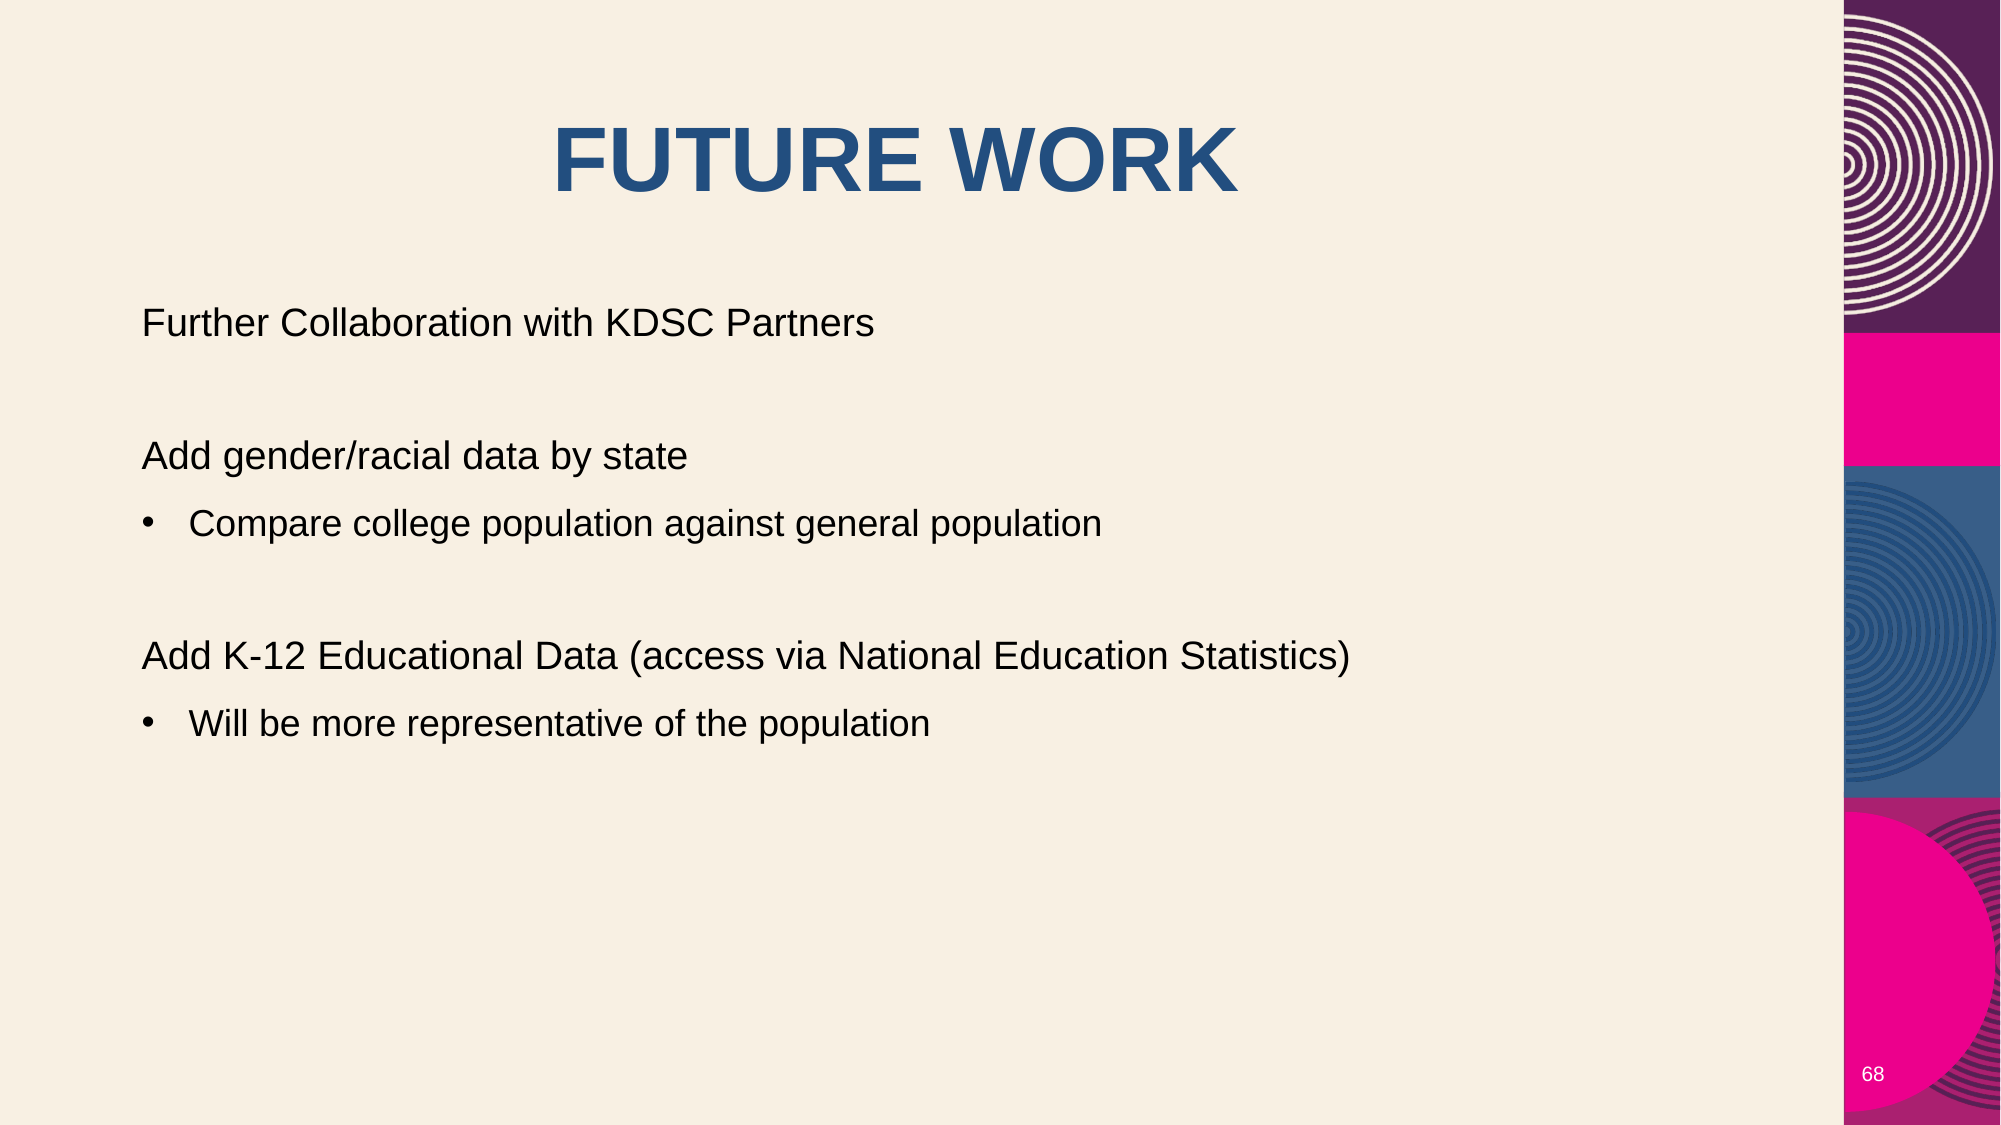

# future work
Further Collaboration with KDSC Partners

Add gender/racial data by state
Compare college population against general population

Add K-12 Educational Data (access via National Education Statistics)
Will be more representative of the population

68